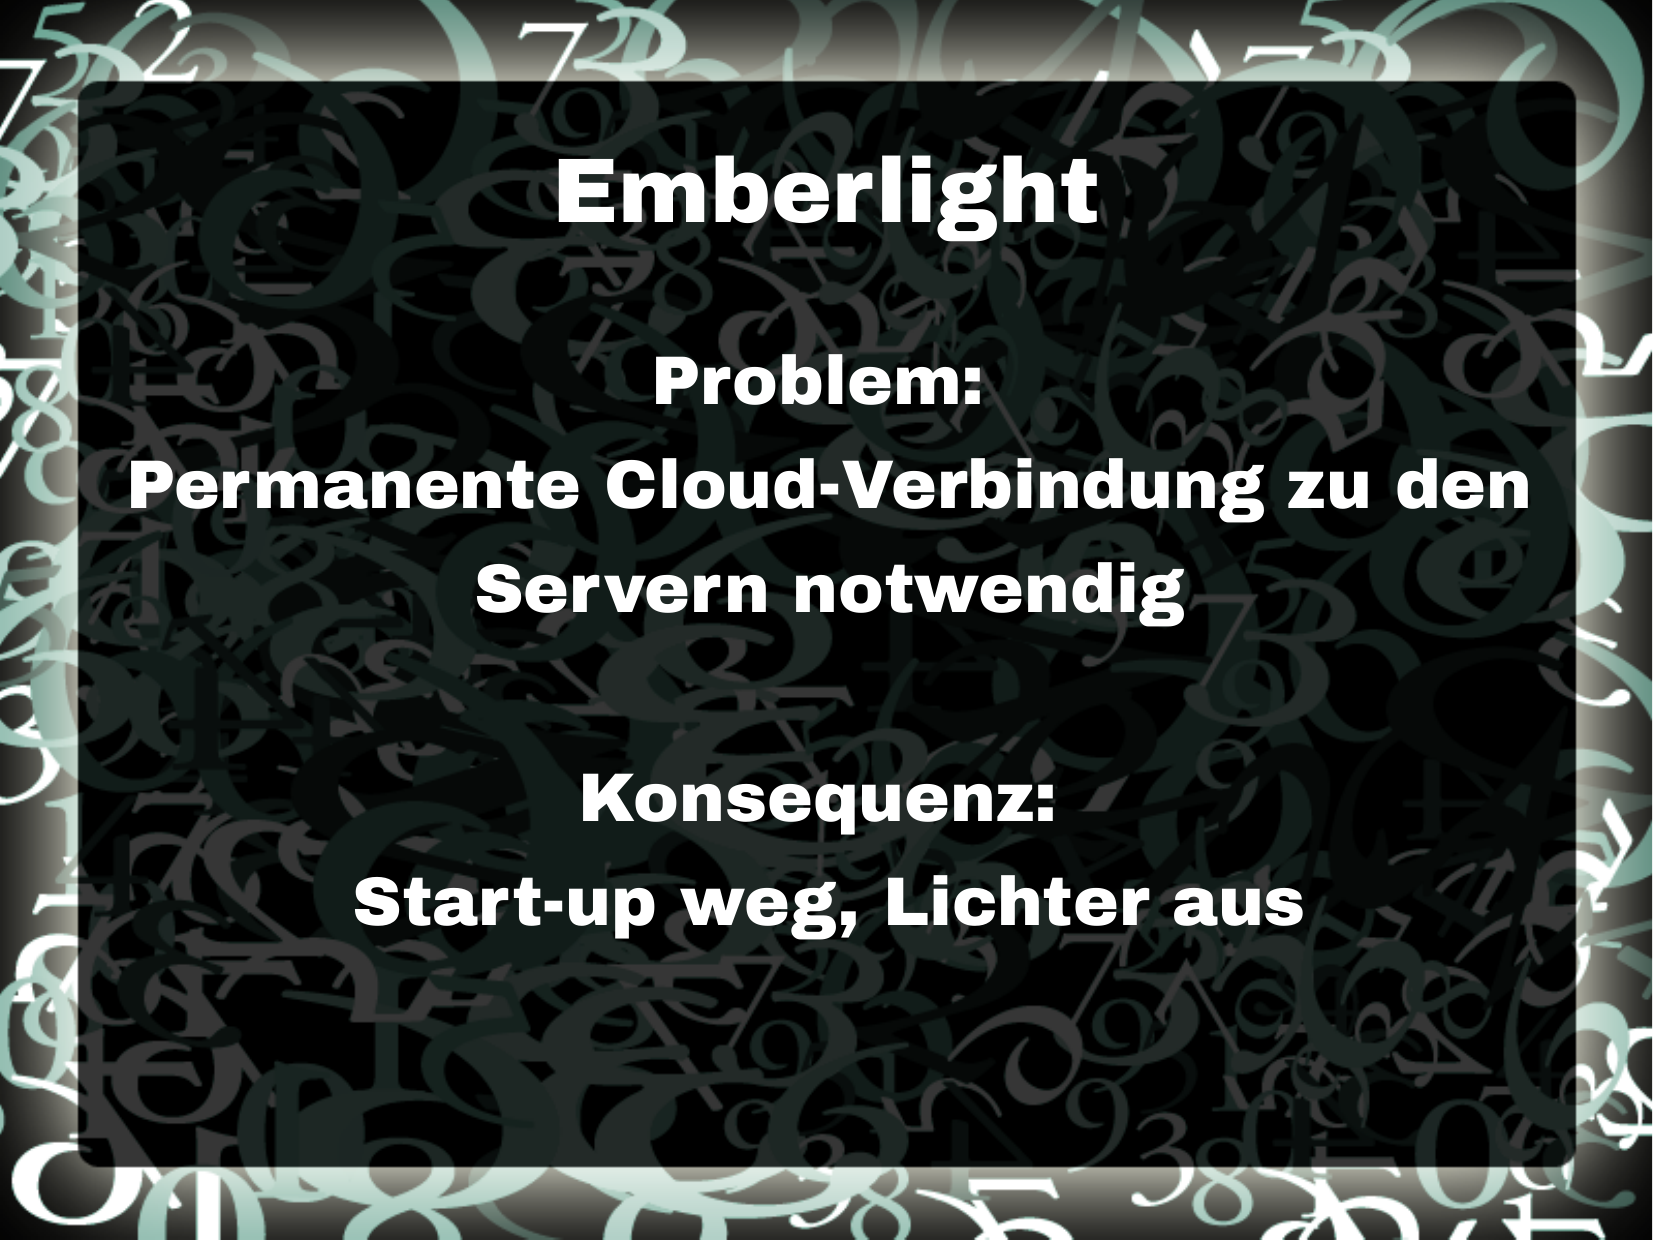

# Emberlight
Problem:
Permanente Cloud-Verbindung zu den Servern notwendig

Konsequenz:
Start-up weg, Lichter aus